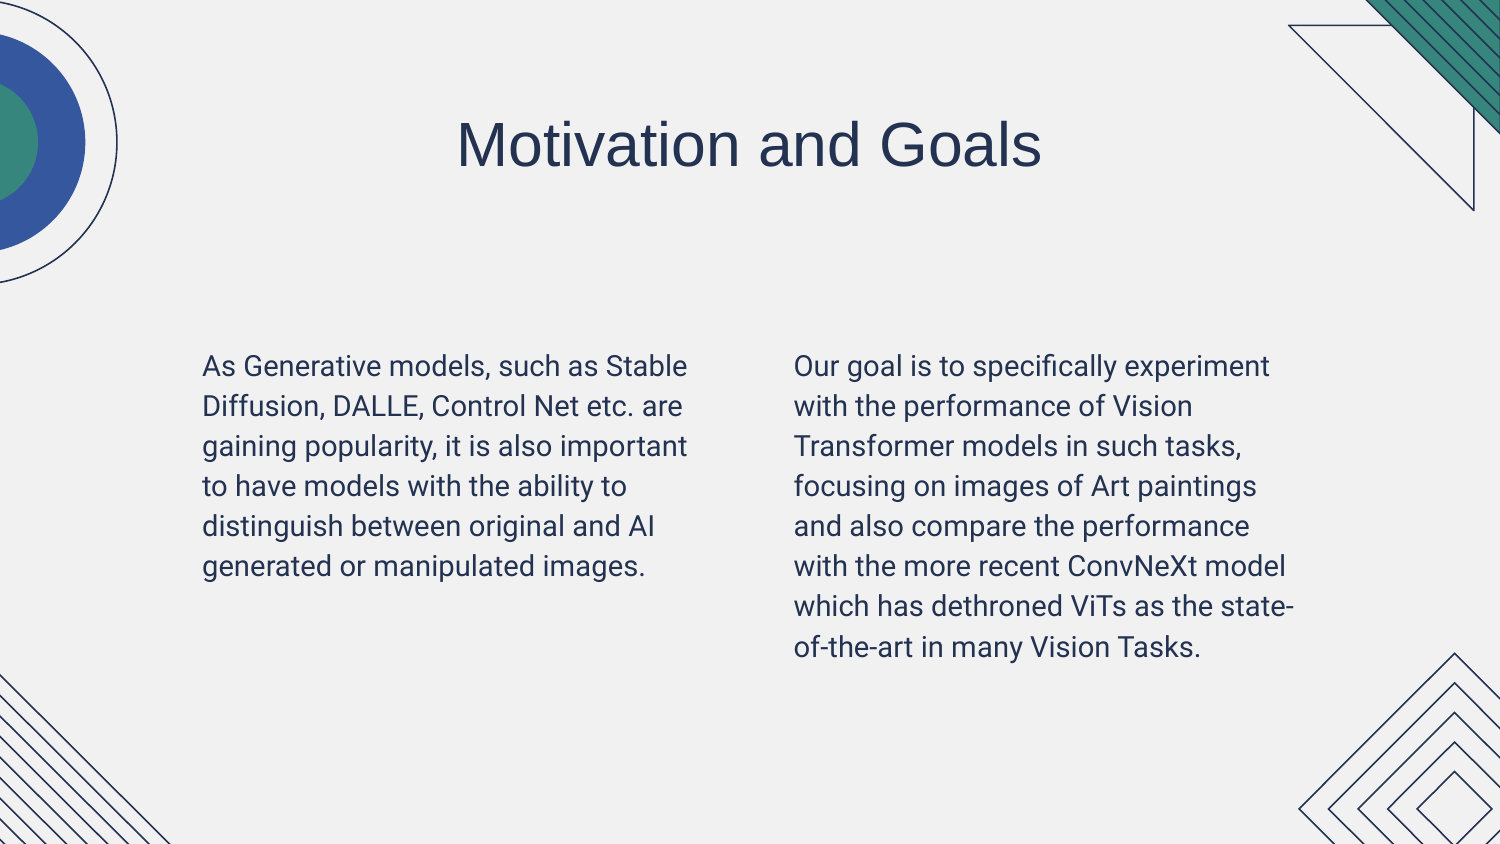

# Motivation and Goals
As Generative models, such as Stable Diffusion, DALLE, Control Net etc. are gaining popularity, it is also important to have models with the ability to distinguish between original and AI generated or manipulated images.
Our goal is to specifically experiment with the performance of Vision Transformer models in such tasks, focusing on images of Art paintings and also compare the performance with the more recent ConvNeXt model which has dethroned ViTs as the state-of-the-art in many Vision Tasks.